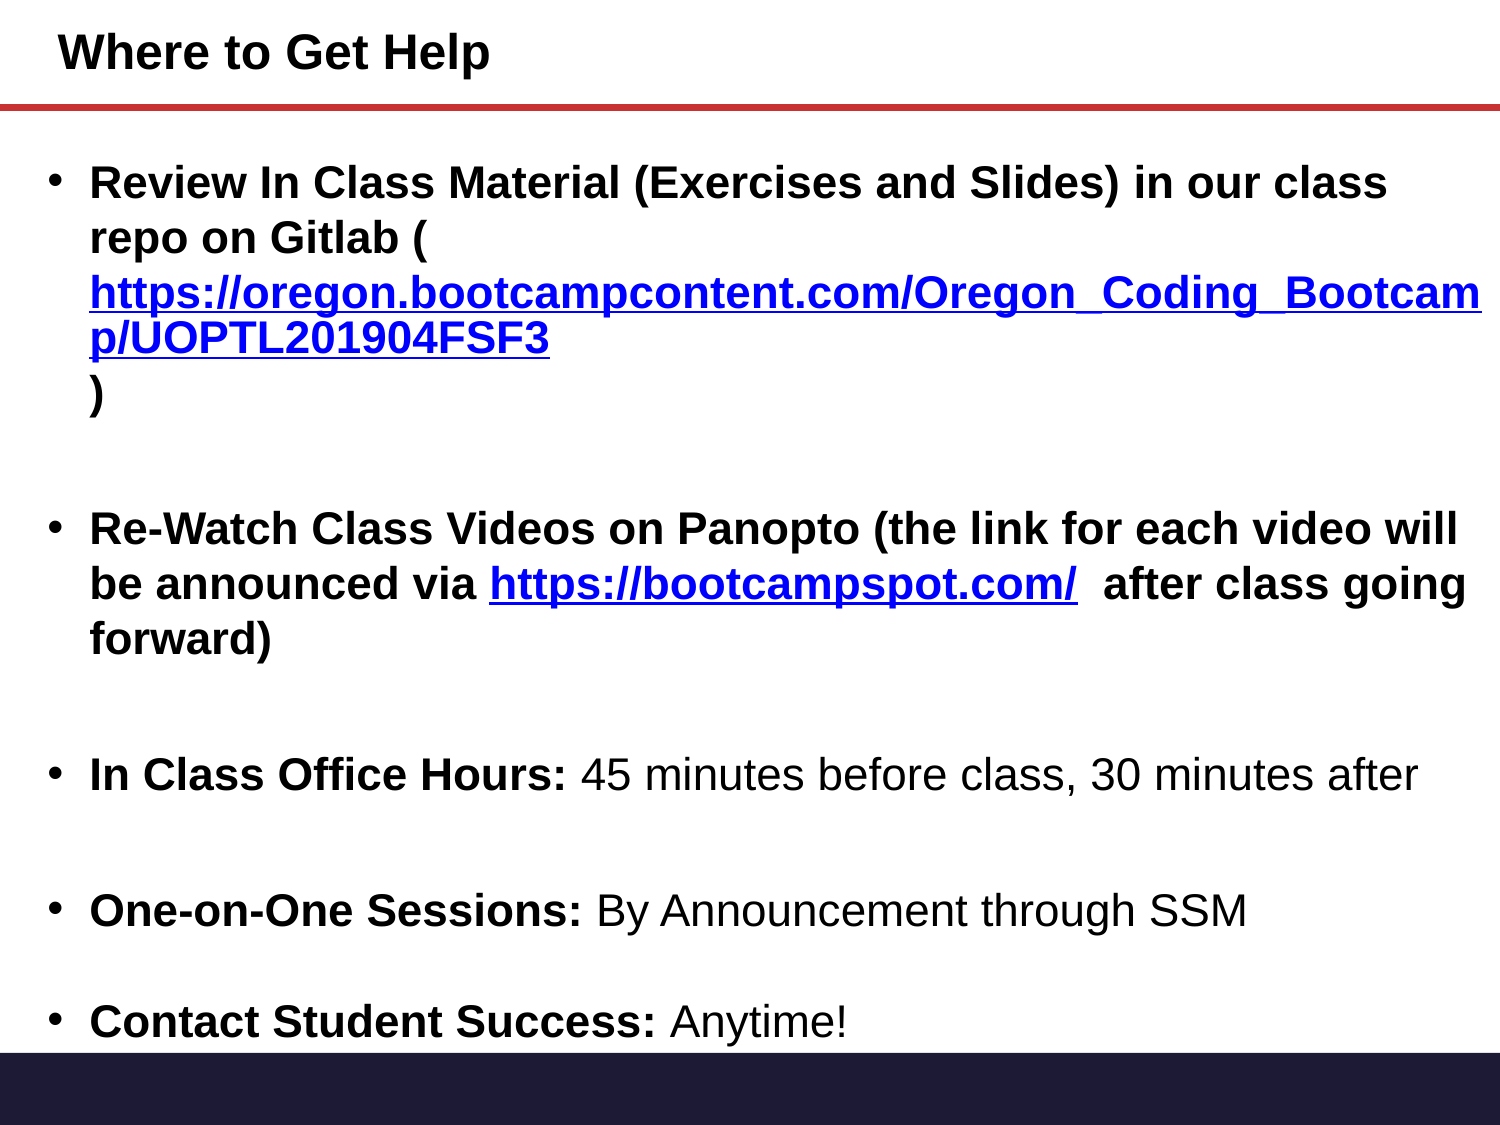

# Where to Get Help
Review In Class Material (Exercises and Slides) in our class repo on Gitlab (https://oregon.bootcampcontent.com/Oregon_Coding_Bootcamp/UOPTL201904FSF3)

Re-Watch Class Videos on Panopto (the link for each video will be announced via https://bootcampspot.com/  after class going forward)

In Class Office Hours: 45 minutes before class, 30 minutes after

One-on-One Sessions: By Announcement through SSM

Contact Student Success: Anytime!